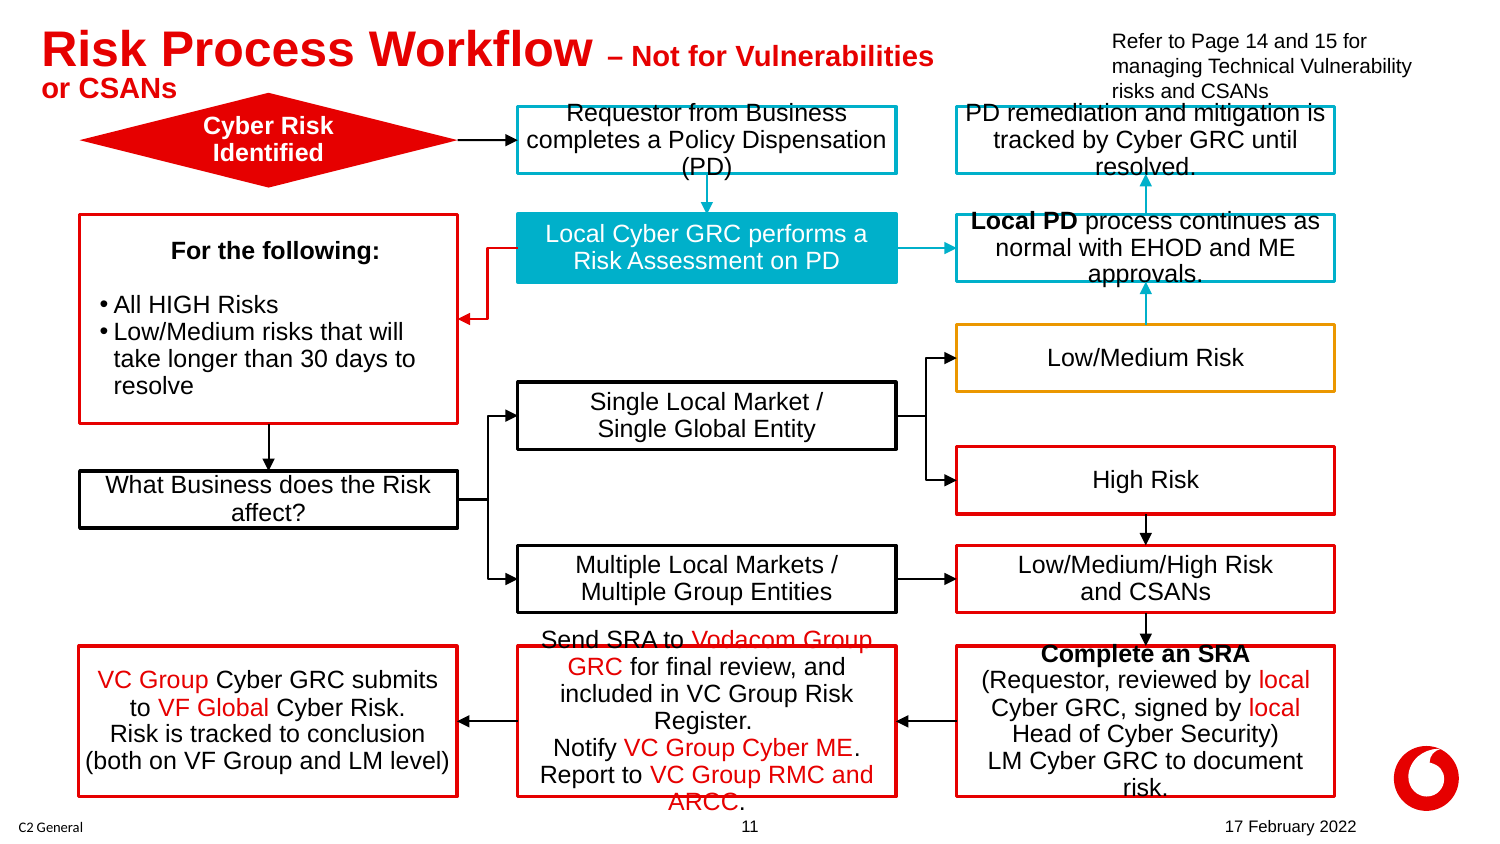

Refer to Page 14 and 15 for managing Technical Vulnerability risks and CSANs
# Risk Process Workflow – Not for Vulnerabilities or CSANs
Cyber Risk Identified
PD remediation and mitigation is tracked by Cyber GRC until resolved.
Requestor from Business completes a Policy Dispensation (PD)
For the following:

All HIGH Risks
Low/Medium risks that will take longer than 30 days to resolve
Local Cyber GRC performs a Risk Assessment on PD
Local PD process continues as normal with EHOD and ME approvals.
Low/Medium Risk
Single Local Market /
Single Global Entity
High Risk
What Business does the Risk affect?
Multiple Local Markets /
Multiple Group Entities
Low/Medium/High Risk
and CSANs
Complete an SRA
(Requestor, reviewed by local Cyber GRC, signed by local Head of Cyber Security)
LM Cyber GRC to document risk.
Send SRA to Vodacom Group GRC for final review, and included in VC Group Risk Register.
Notify VC Group Cyber ME.
Report to VC Group RMC and ARCC.
VC Group Cyber GRC submits to VF Global Cyber Risk.
Risk is tracked to conclusion (both on VF Group and LM level)
17 February 2022
11